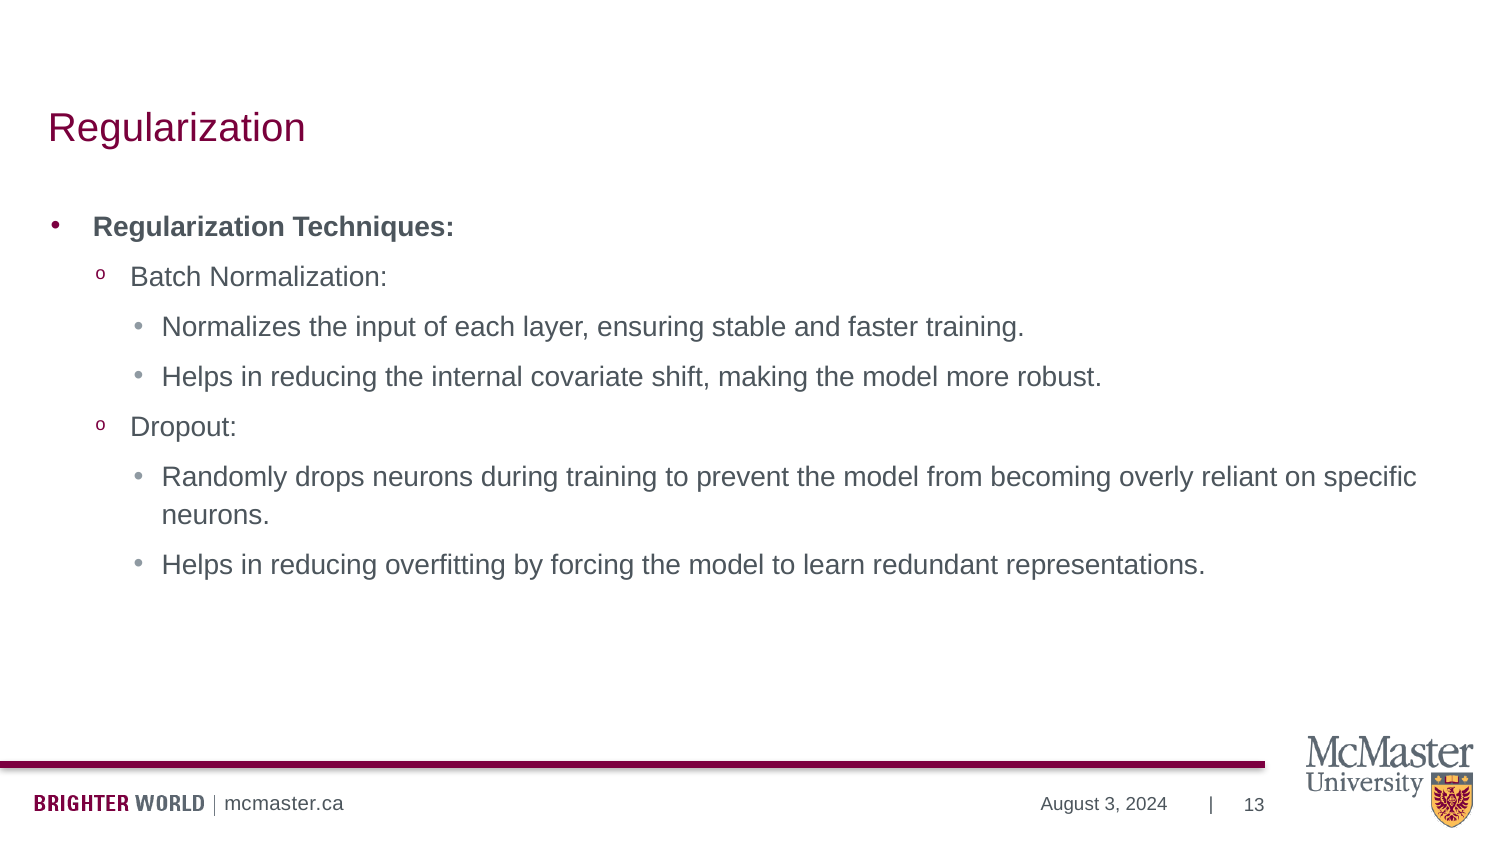

# Regularization

Regularization Techniques:
Batch Normalization:
Normalizes the input of each layer, ensuring stable and faster training.
Helps in reducing the internal covariate shift, making the model more robust.
Dropout:
Randomly drops neurons during training to prevent the model from becoming overly reliant on specific neurons.
Helps in reducing overfitting by forcing the model to learn redundant representations.

13
August 3, 2024